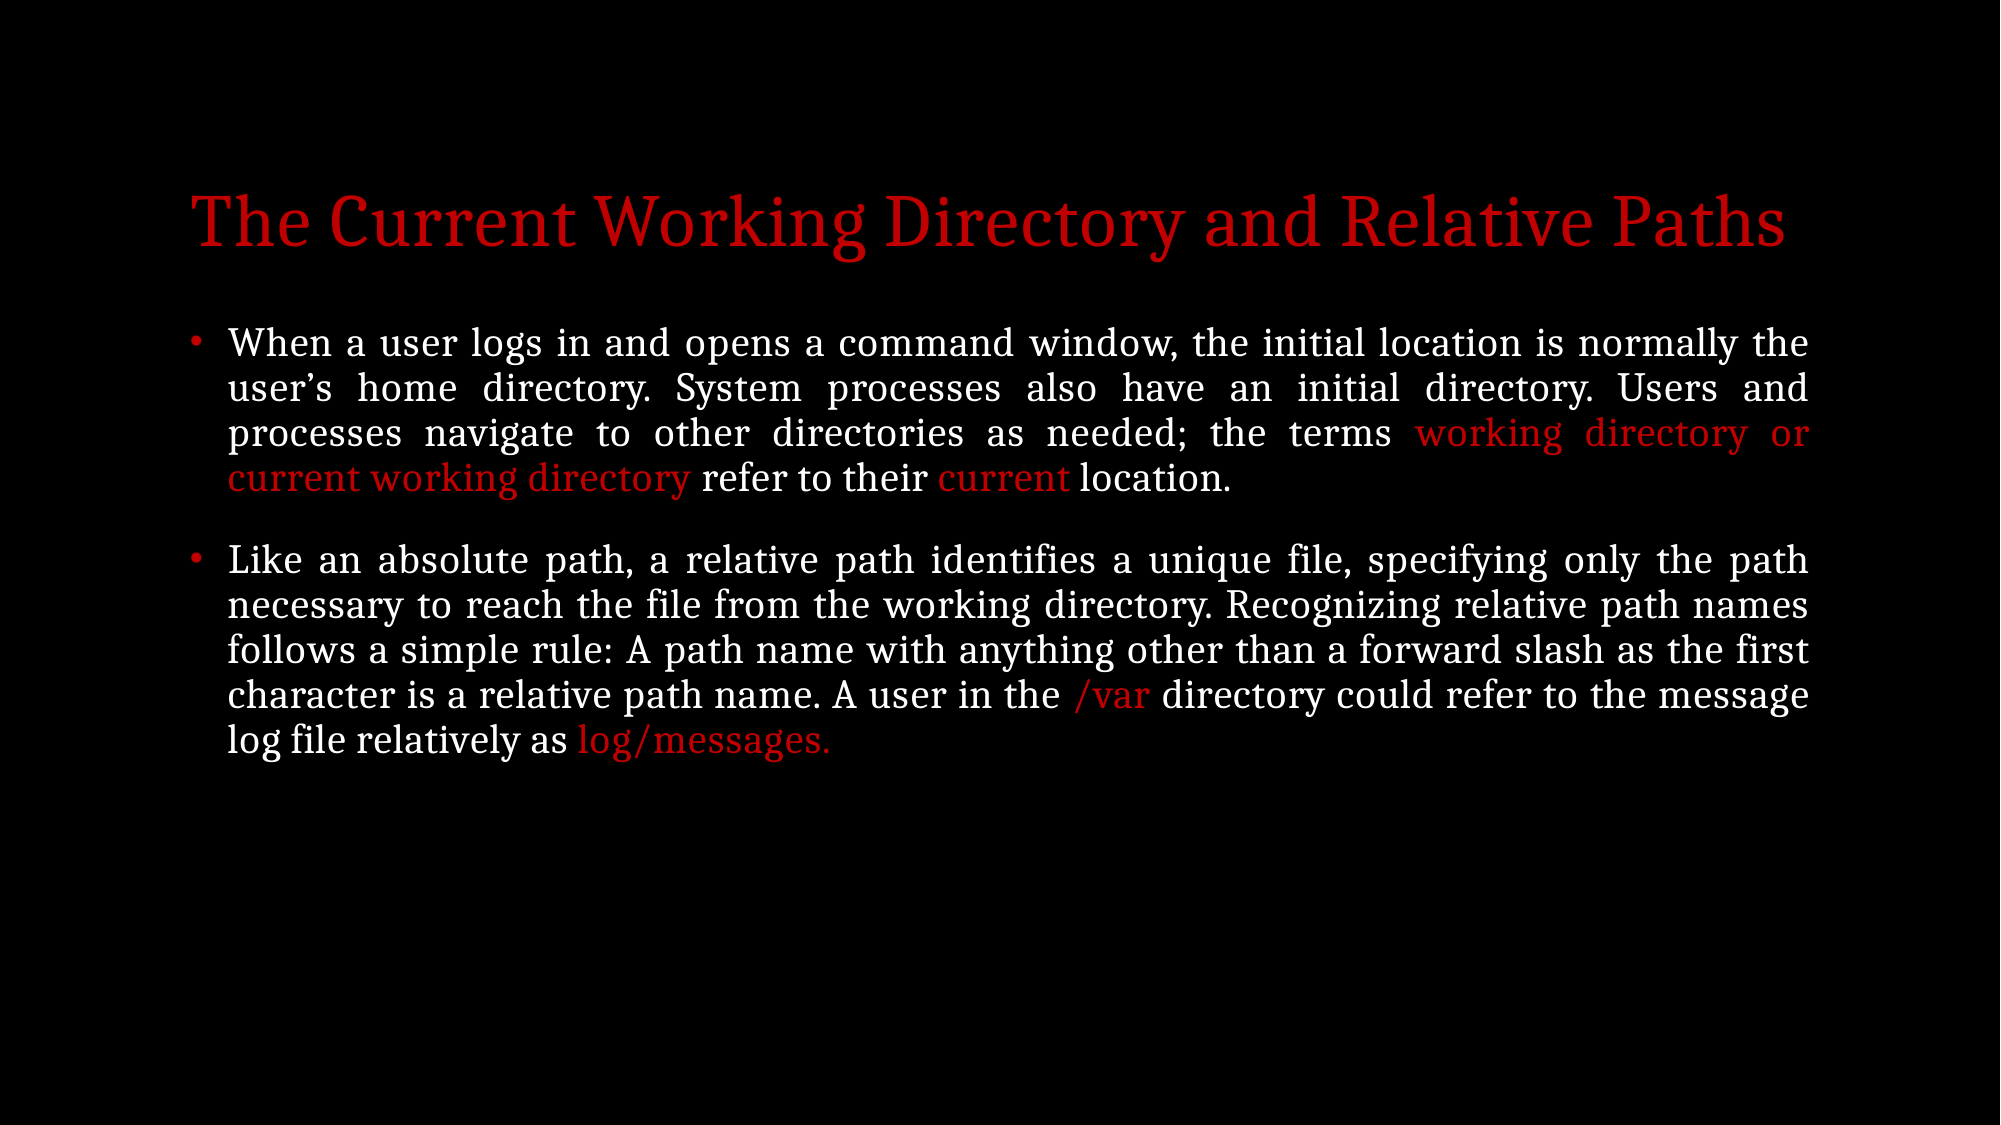

# The Current Working Directory and Relative Paths
When a user logs in and opens a command window, the initial location is normally the user’s home directory. System processes also have an initial directory. Users and processes navigate to other directories as needed; the terms working directory or current working directory refer to their current location.
Like an absolute path, a relative path identifies a unique file, specifying only the path necessary to reach the file from the working directory. Recognizing relative path names follows a simple rule: A path name with anything other than a forward slash as the first character is a relative path name. A user in the /var directory could refer to the message log file relatively as log/messages.